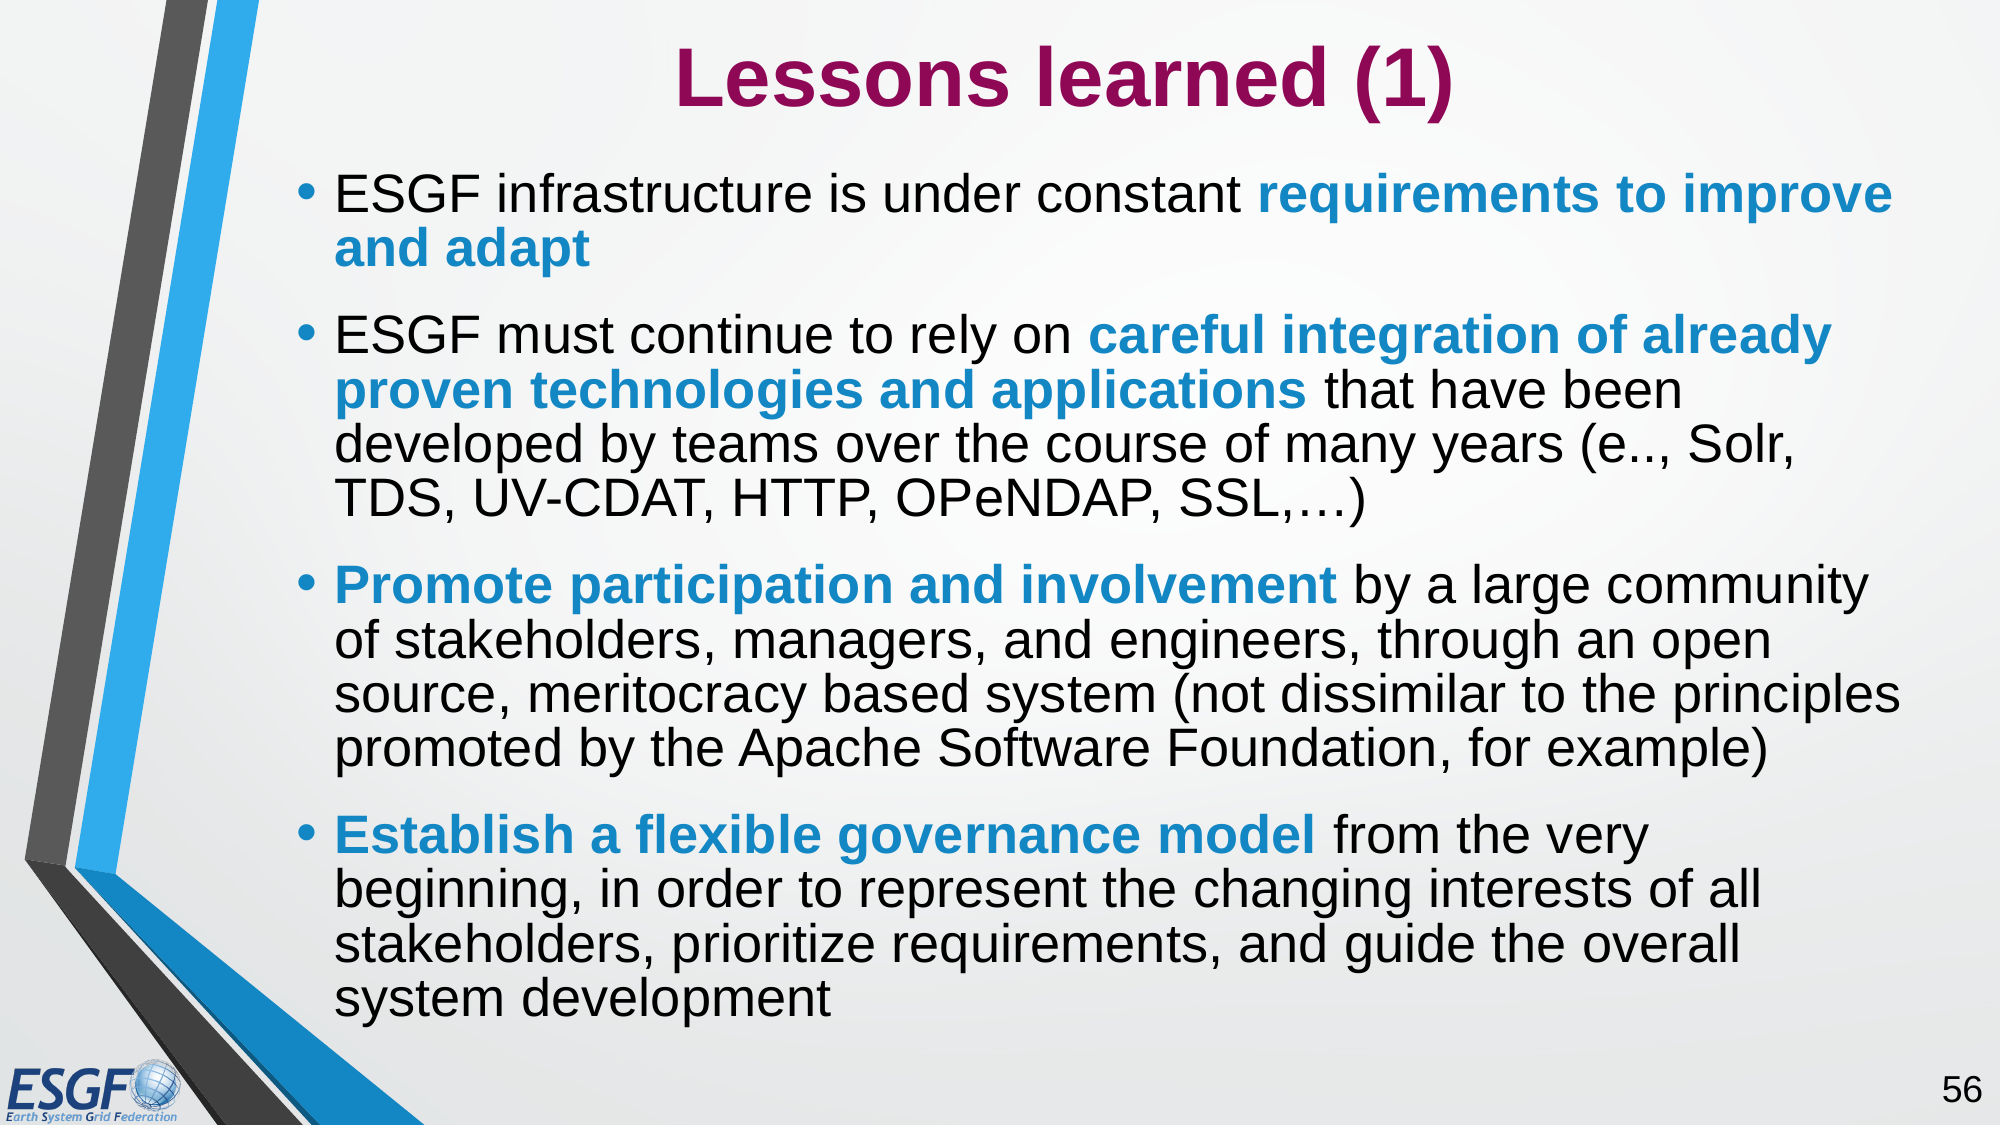

# Lessons learned (1)
ESGF infrastructure is under constant requirements to improve
and adapt
ESGF must continue to rely on careful integration of already proven technologies and applications that have been developed by teams over the course of many years (e.., Solr, TDS, UV-CDAT, HTTP, OPeNDAP, SSL,…)
Promote participation and involvement by a large community of stakeholders, managers, and engineers, through an open source, meritocracy based system (not dissimilar to the principles promoted by the Apache Software Foundation, for example)
Establish a flexible governance model from the very beginning, in order to represent the changing interests of all stakeholders, prioritize requirements, and guide the overall system development